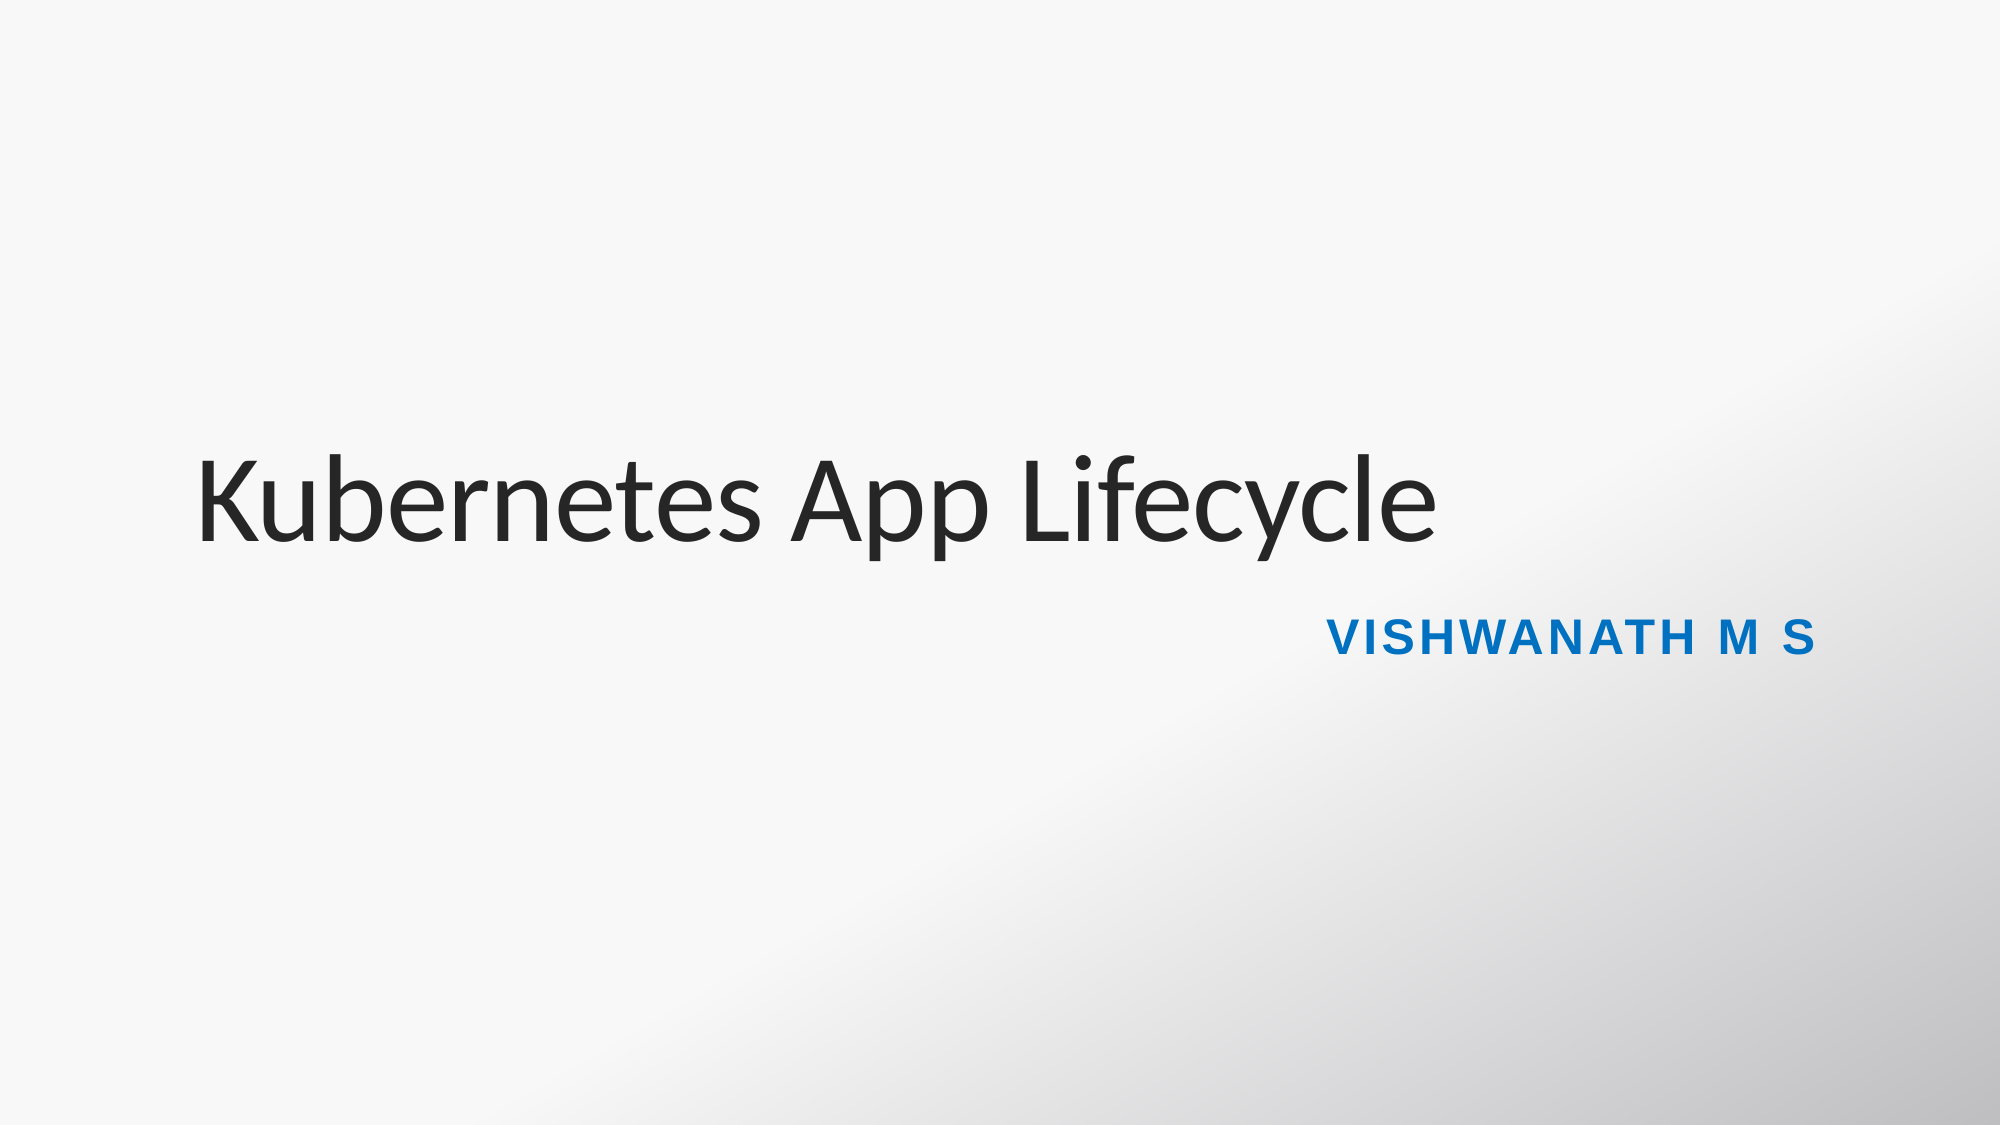

# Kubernetes App Lifecycle
VishwanaTH m s